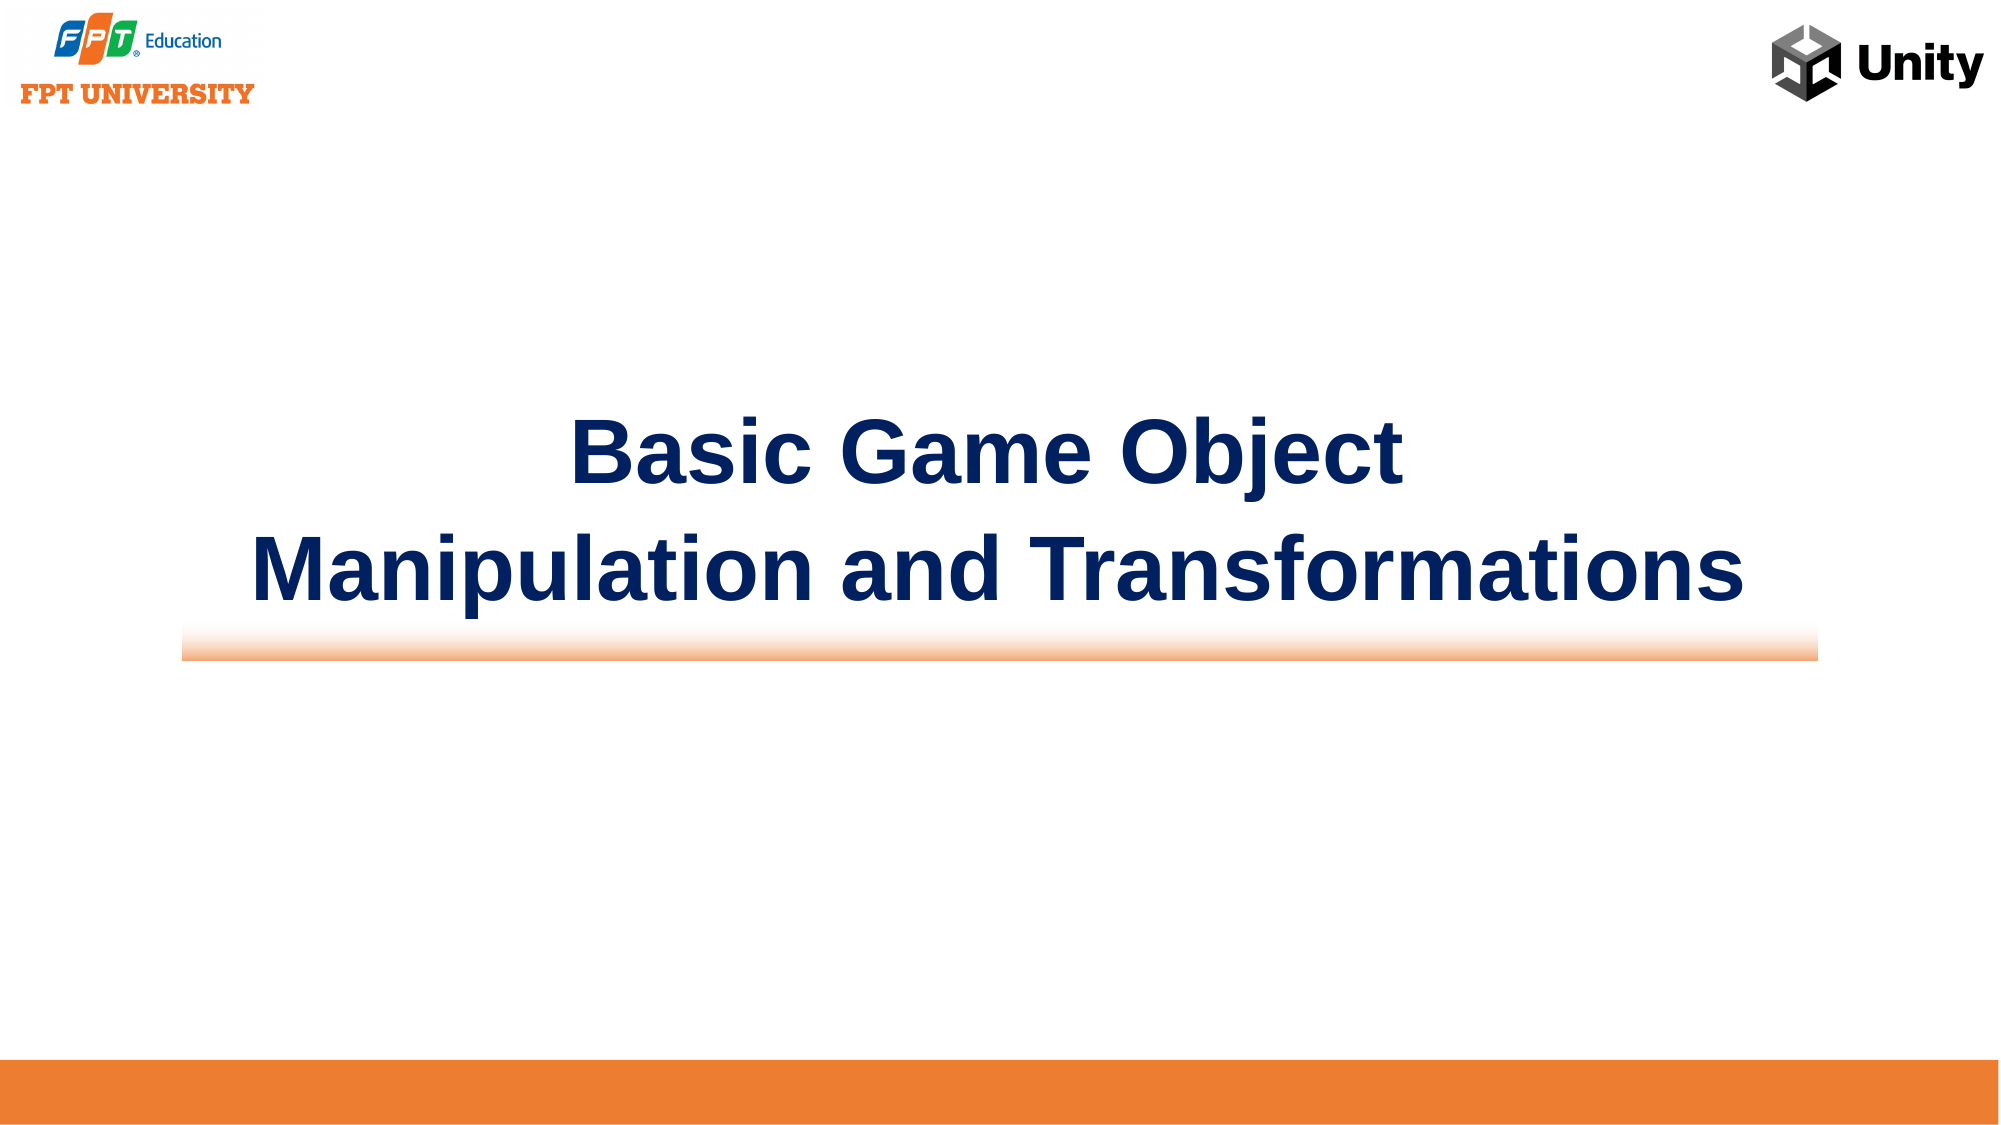

# Basic Game Object Manipulation and Transformations